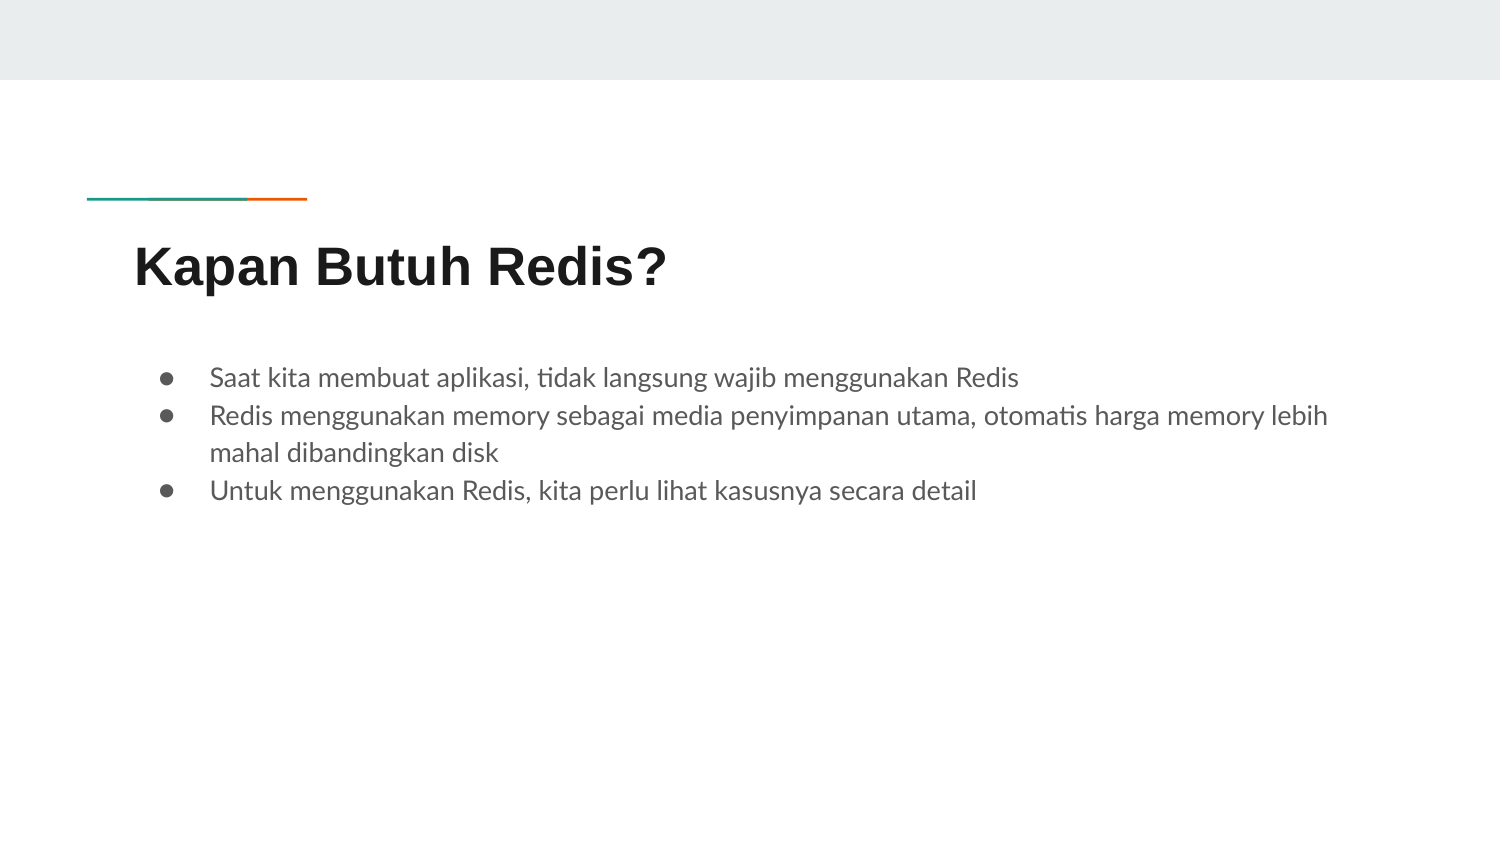

# Kapan Butuh Redis?
Saat kita membuat aplikasi, tidak langsung wajib menggunakan Redis
Redis menggunakan memory sebagai media penyimpanan utama, otomatis harga memory lebih mahal dibandingkan disk
Untuk menggunakan Redis, kita perlu lihat kasusnya secara detail